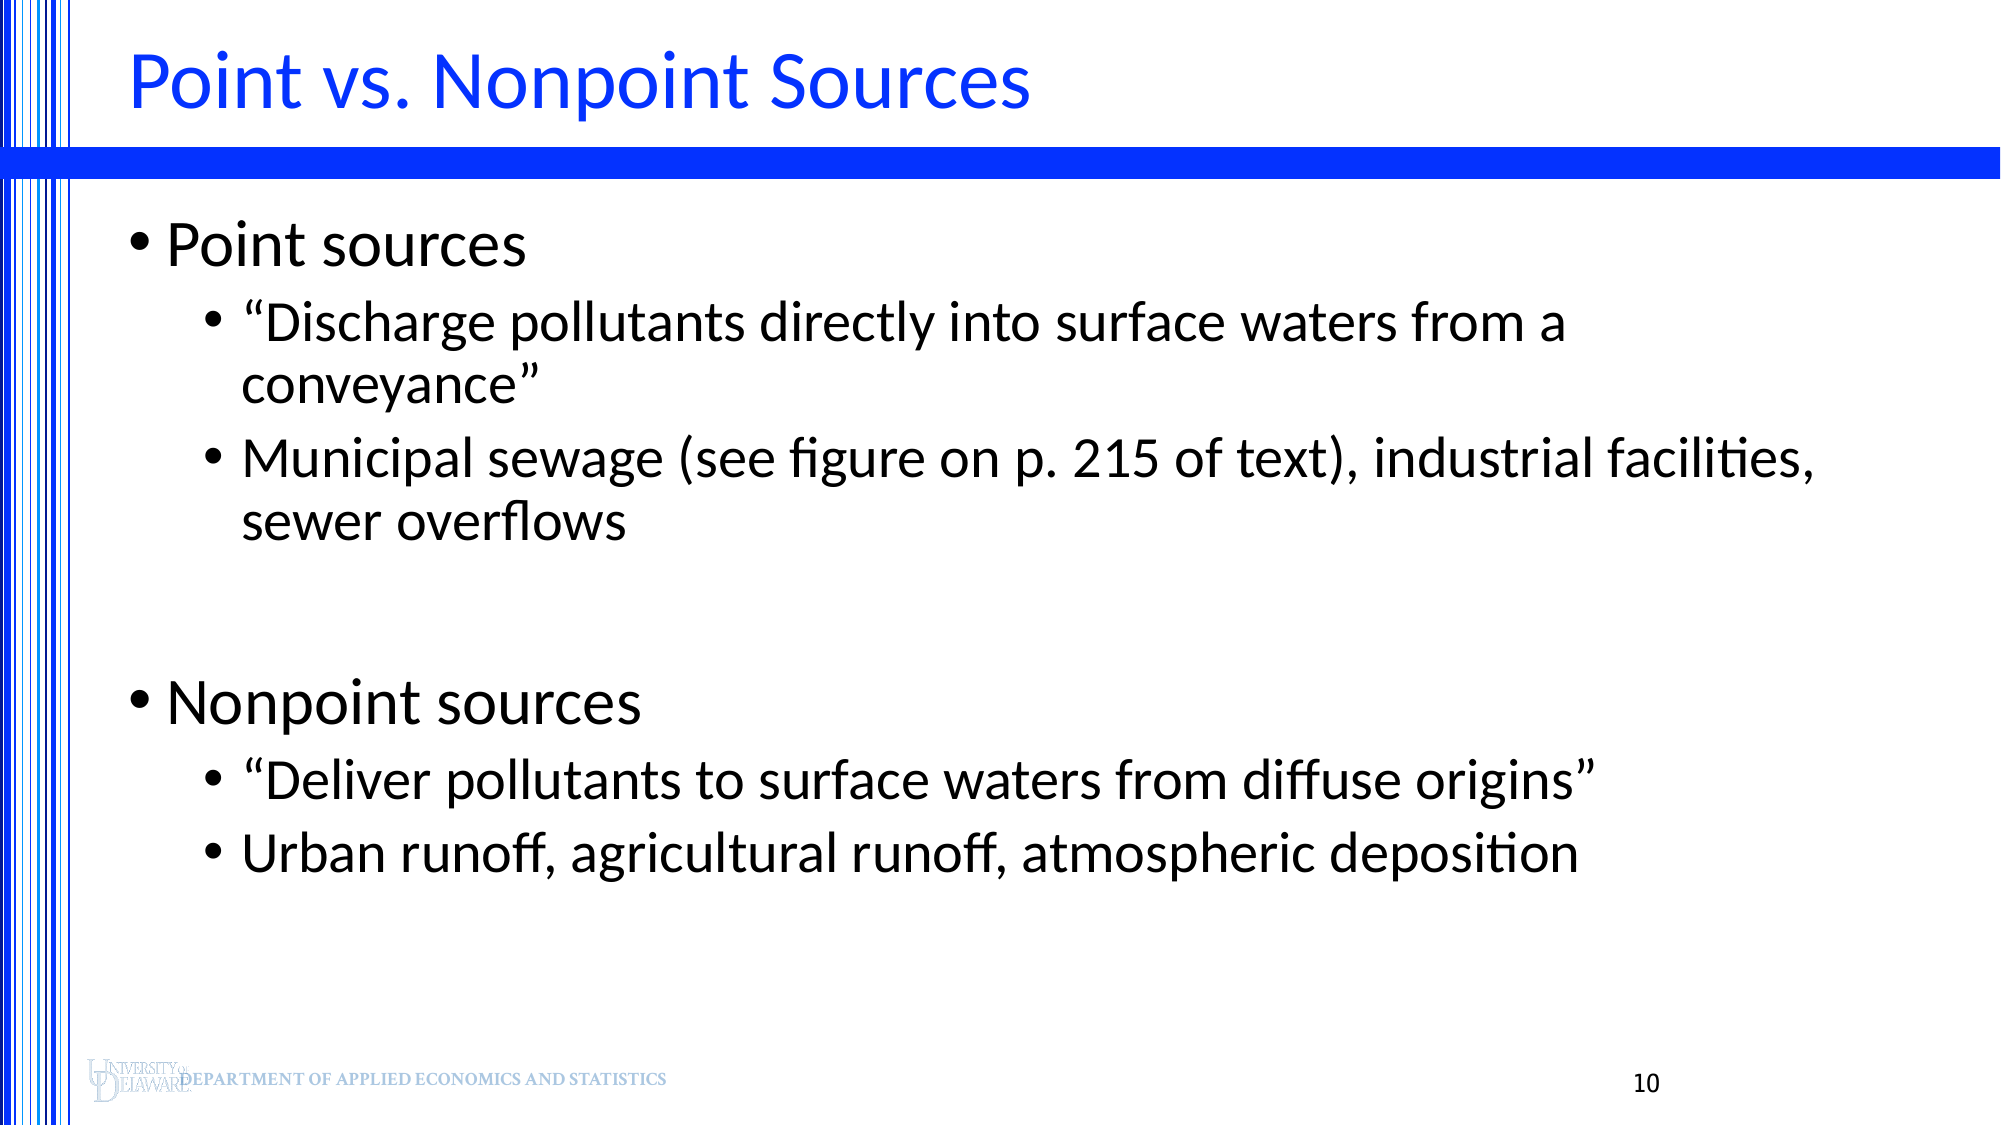

# Point vs. Nonpoint Sources
Point sources
“Discharge pollutants directly into surface waters from a conveyance”
Municipal sewage (see figure on p. 215 of text), industrial facilities, sewer overflows

Nonpoint sources
“Deliver pollutants to surface waters from diffuse origins”
Urban runoff, agricultural runoff, atmospheric deposition

10